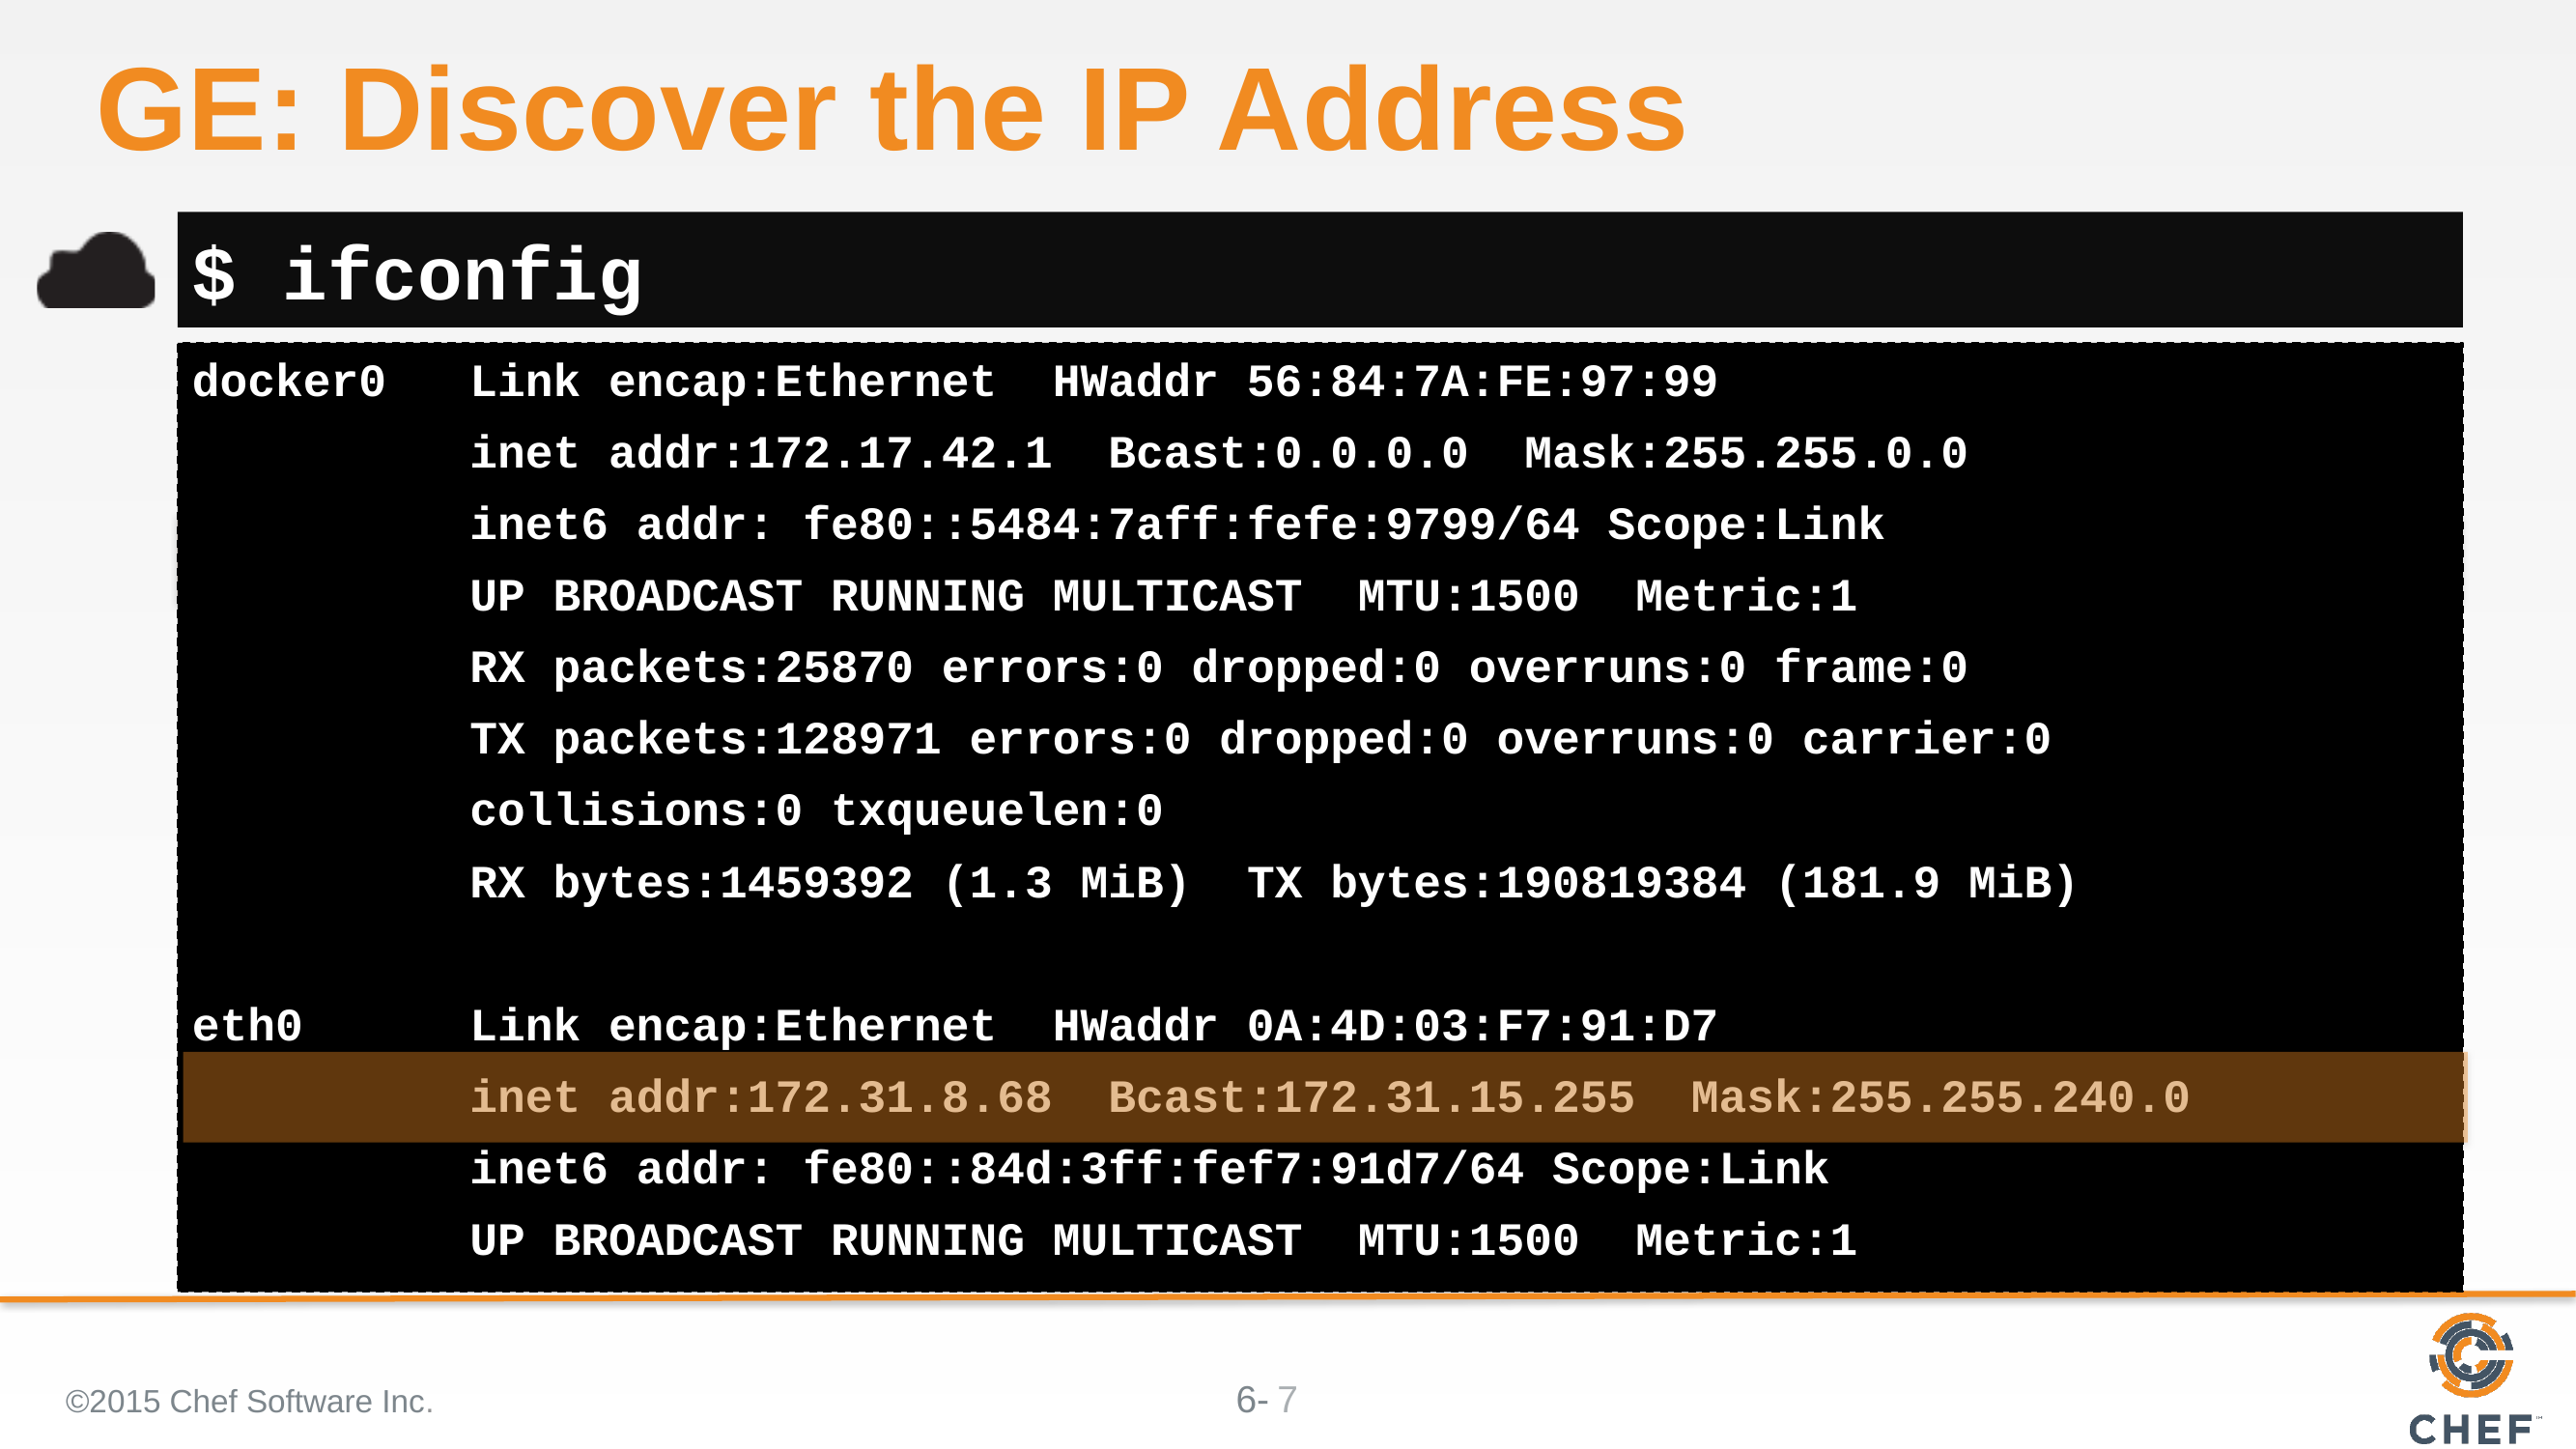

# GE: Discover the IP Address
$ ifconfig
docker0   Link encap:Ethernet  HWaddr 56:84:7A:FE:97:99
          inet addr:172.17.42.1  Bcast:0.0.0.0  Mask:255.255.0.0
          inet6 addr: fe80::5484:7aff:fefe:9799/64 Scope:Link
          UP BROADCAST RUNNING MULTICAST  MTU:1500  Metric:1
          RX packets:25870 errors:0 dropped:0 overruns:0 frame:0
          TX packets:128971 errors:0 dropped:0 overruns:0 carrier:0
          collisions:0 txqueuelen:0
          RX bytes:1459392 (1.3 MiB)  TX bytes:190819384 (181.9 MiB)

eth0      Link encap:Ethernet  HWaddr 0A:4D:03:F7:91:D7
          inet addr:172.31.8.68  Bcast:172.31.15.255  Mask:255.255.240.0
          inet6 addr: fe80::84d:3ff:fef7:91d7/64 Scope:Link
          UP BROADCAST RUNNING MULTICAST  MTU:1500  Metric:1

©2015 Chef Software Inc.
7